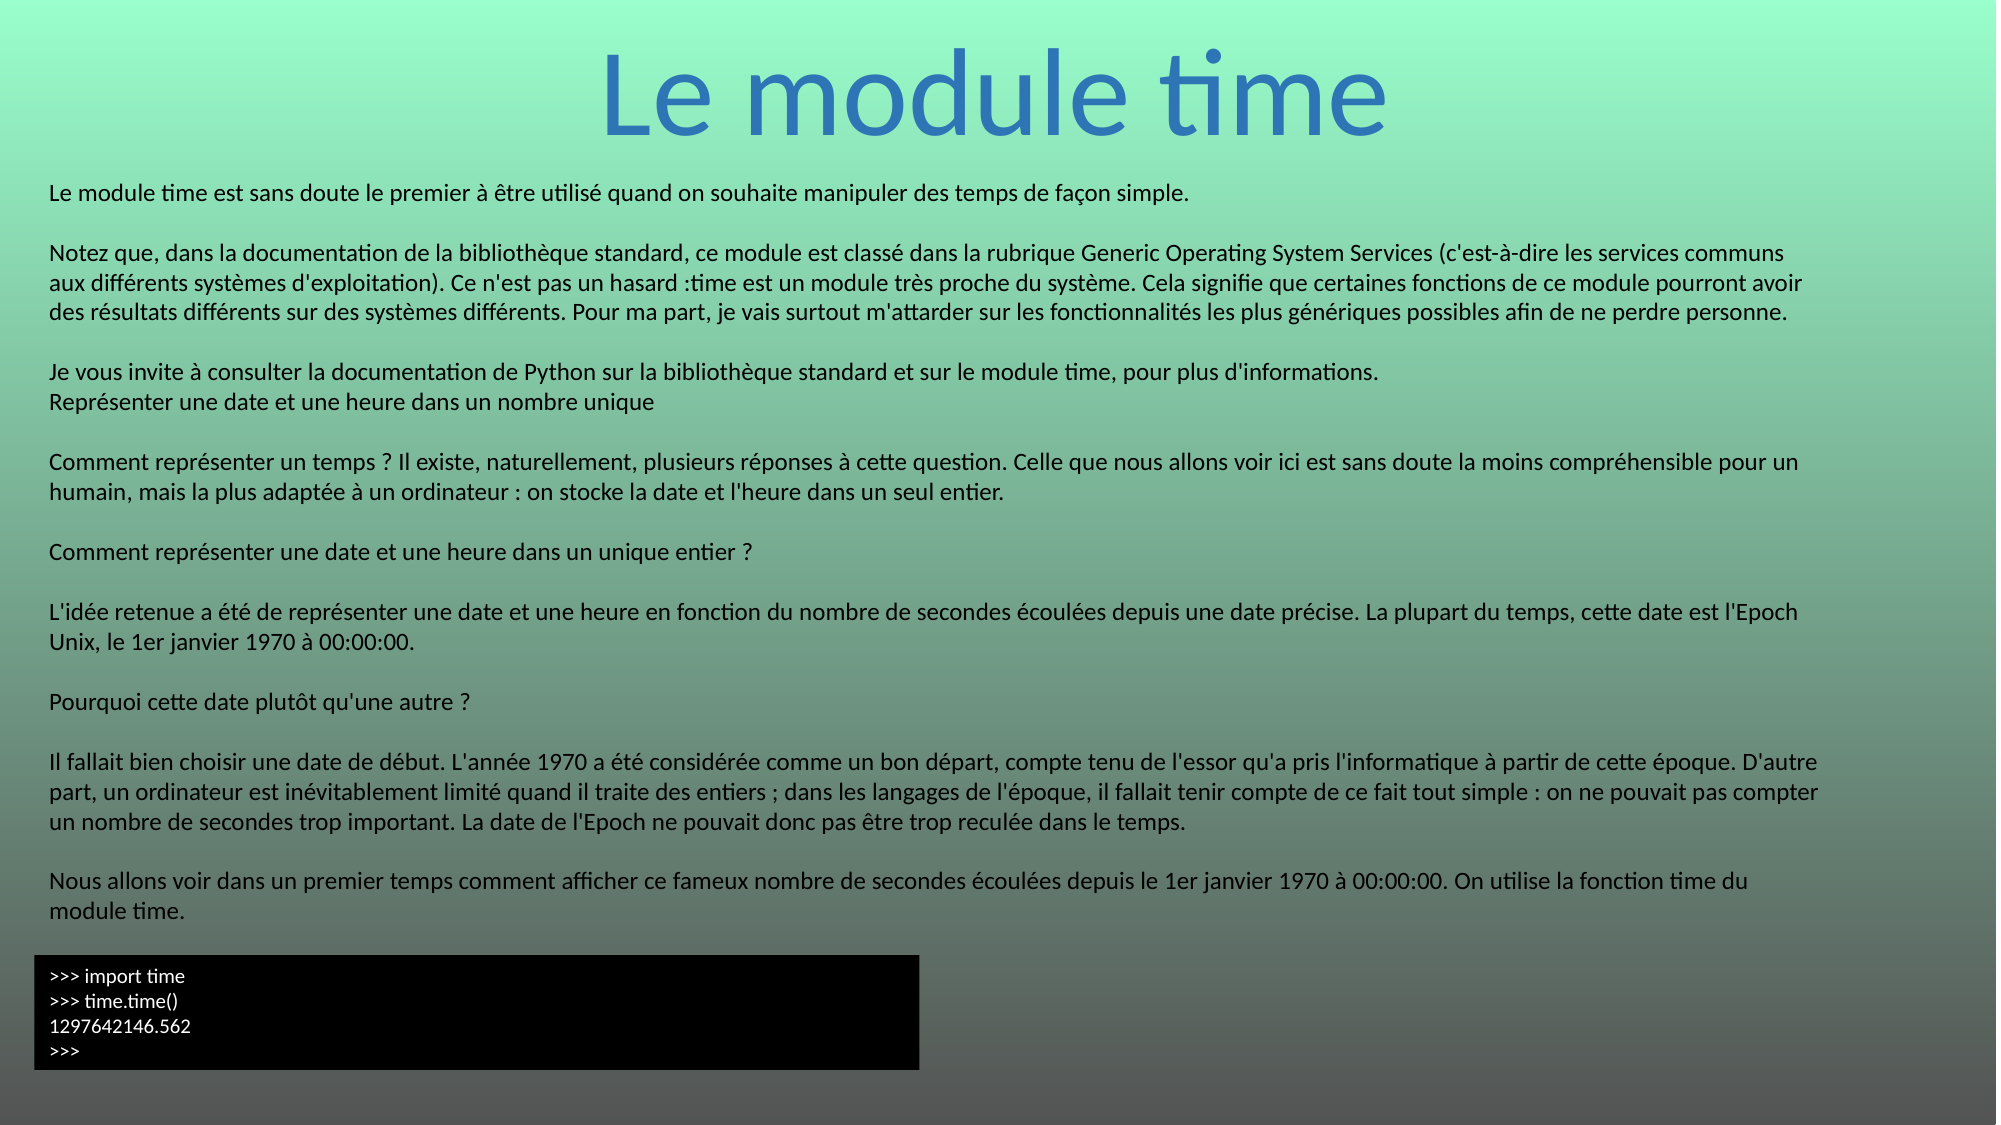

# Le module time

Le module time est sans doute le premier à être utilisé quand on souhaite manipuler des temps de façon simple.

Notez que, dans la documentation de la bibliothèque standard, ce module est classé dans la rubrique Generic Operating System Services (c'est-à-dire les services communs aux différents systèmes d'exploitation). Ce n'est pas un hasard :time est un module très proche du système. Cela signifie que certaines fonctions de ce module pourront avoir des résultats différents sur des systèmes différents. Pour ma part, je vais surtout m'attarder sur les fonctionnalités les plus génériques possibles afin de ne perdre personne.

Je vous invite à consulter la documentation de Python sur la bibliothèque standard et sur le module time, pour plus d'informations.
Représenter une date et une heure dans un nombre unique

Comment représenter un temps ? Il existe, naturellement, plusieurs réponses à cette question. Celle que nous allons voir ici est sans doute la moins compréhensible pour un humain, mais la plus adaptée à un ordinateur : on stocke la date et l'heure dans un seul entier.

Comment représenter une date et une heure dans un unique entier ?

L'idée retenue a été de représenter une date et une heure en fonction du nombre de secondes écoulées depuis une date précise. La plupart du temps, cette date est l'Epoch Unix, le 1er janvier 1970 à 00:00:00.

Pourquoi cette date plutôt qu'une autre ?

Il fallait bien choisir une date de début. L'année 1970 a été considérée comme un bon départ, compte tenu de l'essor qu'a pris l'informatique à partir de cette époque. D'autre part, un ordinateur est inévitablement limité quand il traite des entiers ; dans les langages de l'époque, il fallait tenir compte de ce fait tout simple : on ne pouvait pas compter un nombre de secondes trop important. La date de l'Epoch ne pouvait donc pas être trop reculée dans le temps.

Nous allons voir dans un premier temps comment afficher ce fameux nombre de secondes écoulées depuis le 1er janvier 1970 à 00:00:00. On utilise la fonction time du module time.
>>> import time
>>> time.time()
1297642146.562
>>>

412